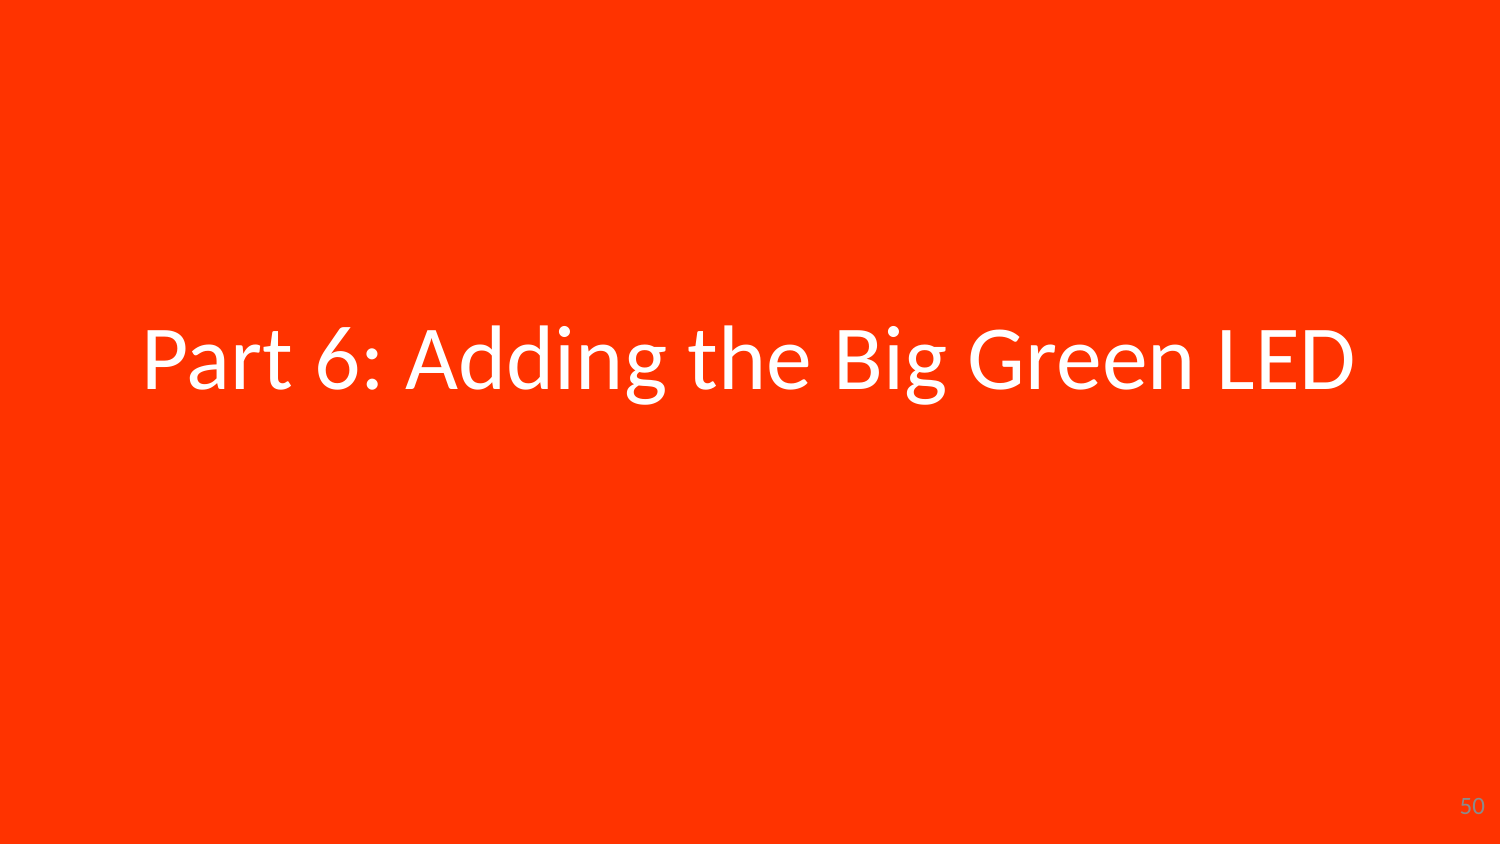

# Part 6: Adding the Big Green LED
50